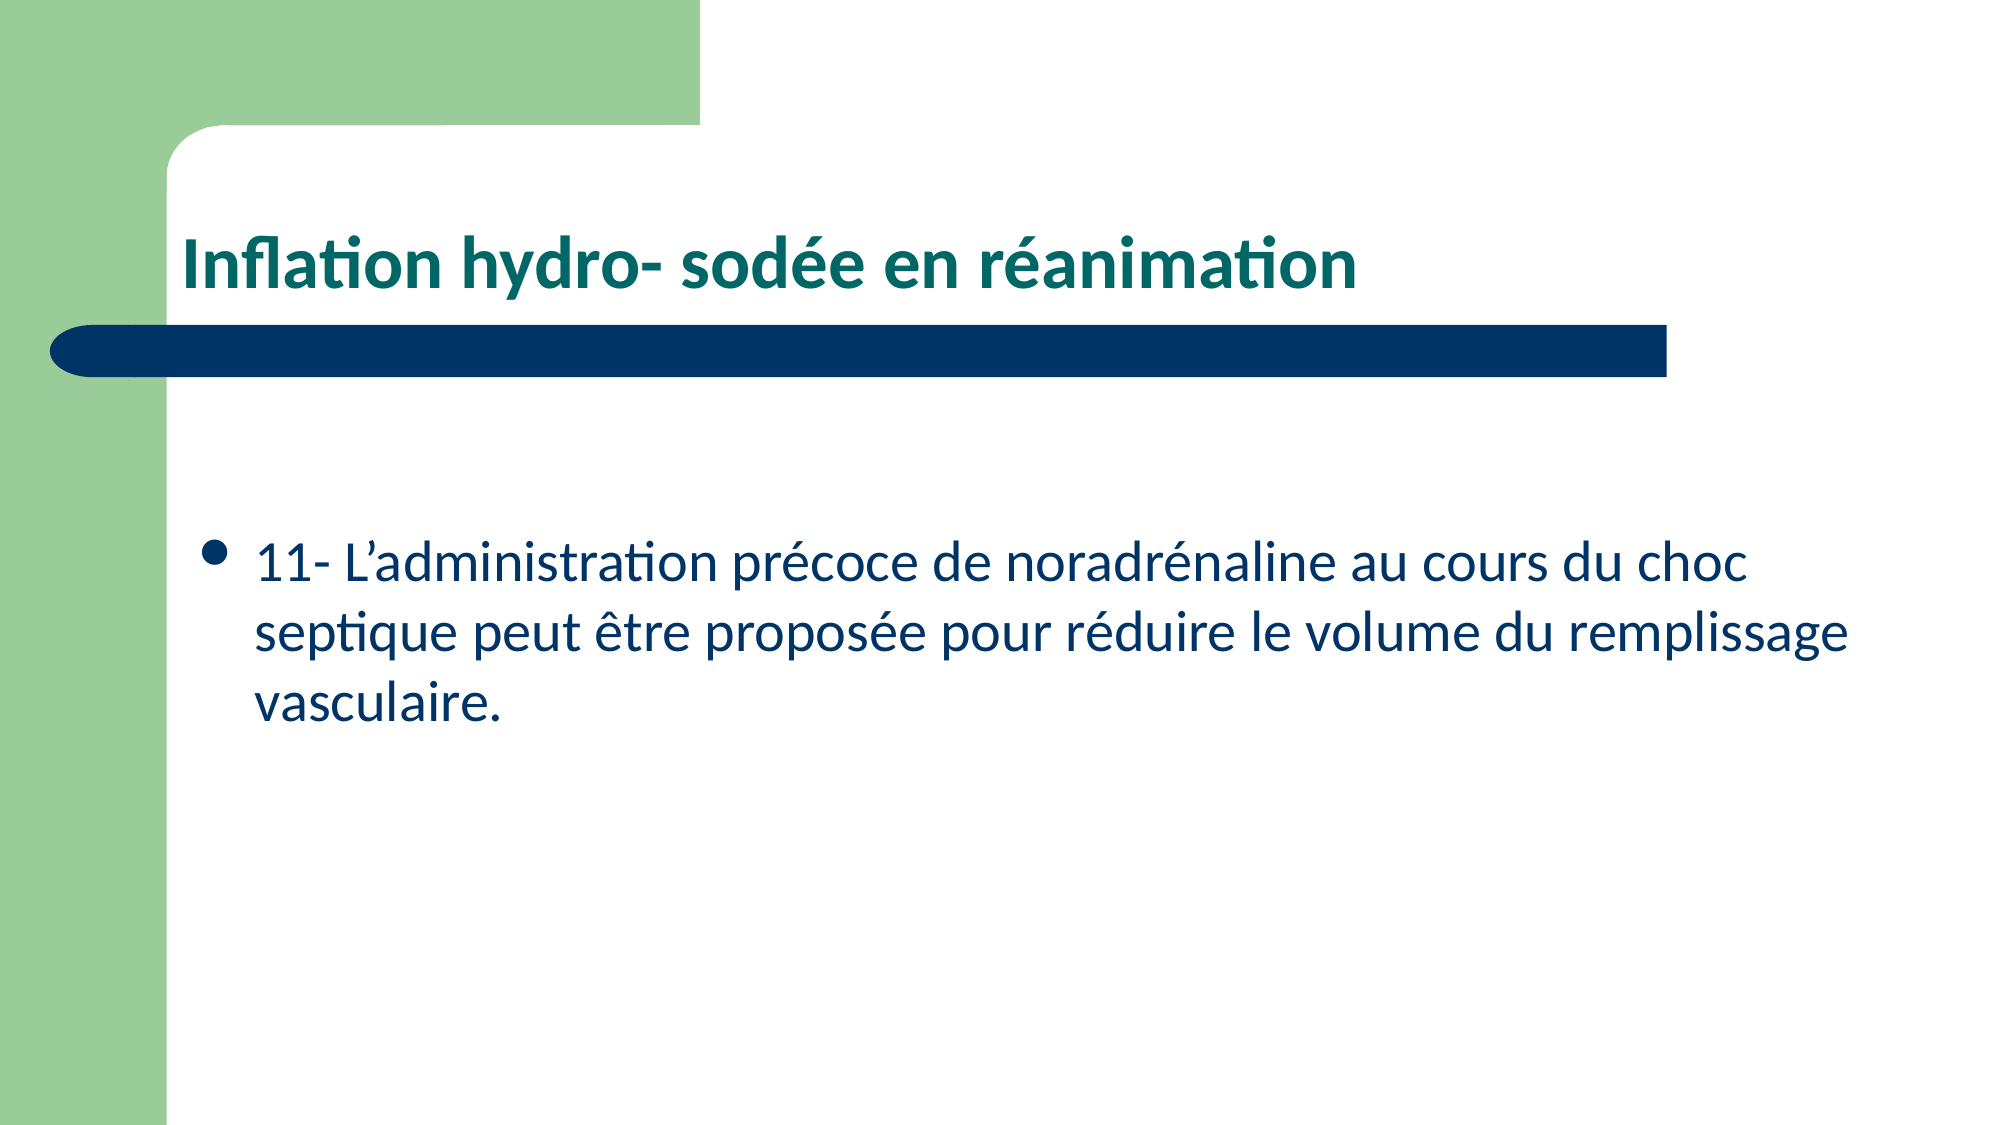

# Inflation hydro- sodée en réanimation
11- L’administration précoce de noradrénaline au cours du choc septique peut être proposée pour réduire le volume du remplissage vasculaire.